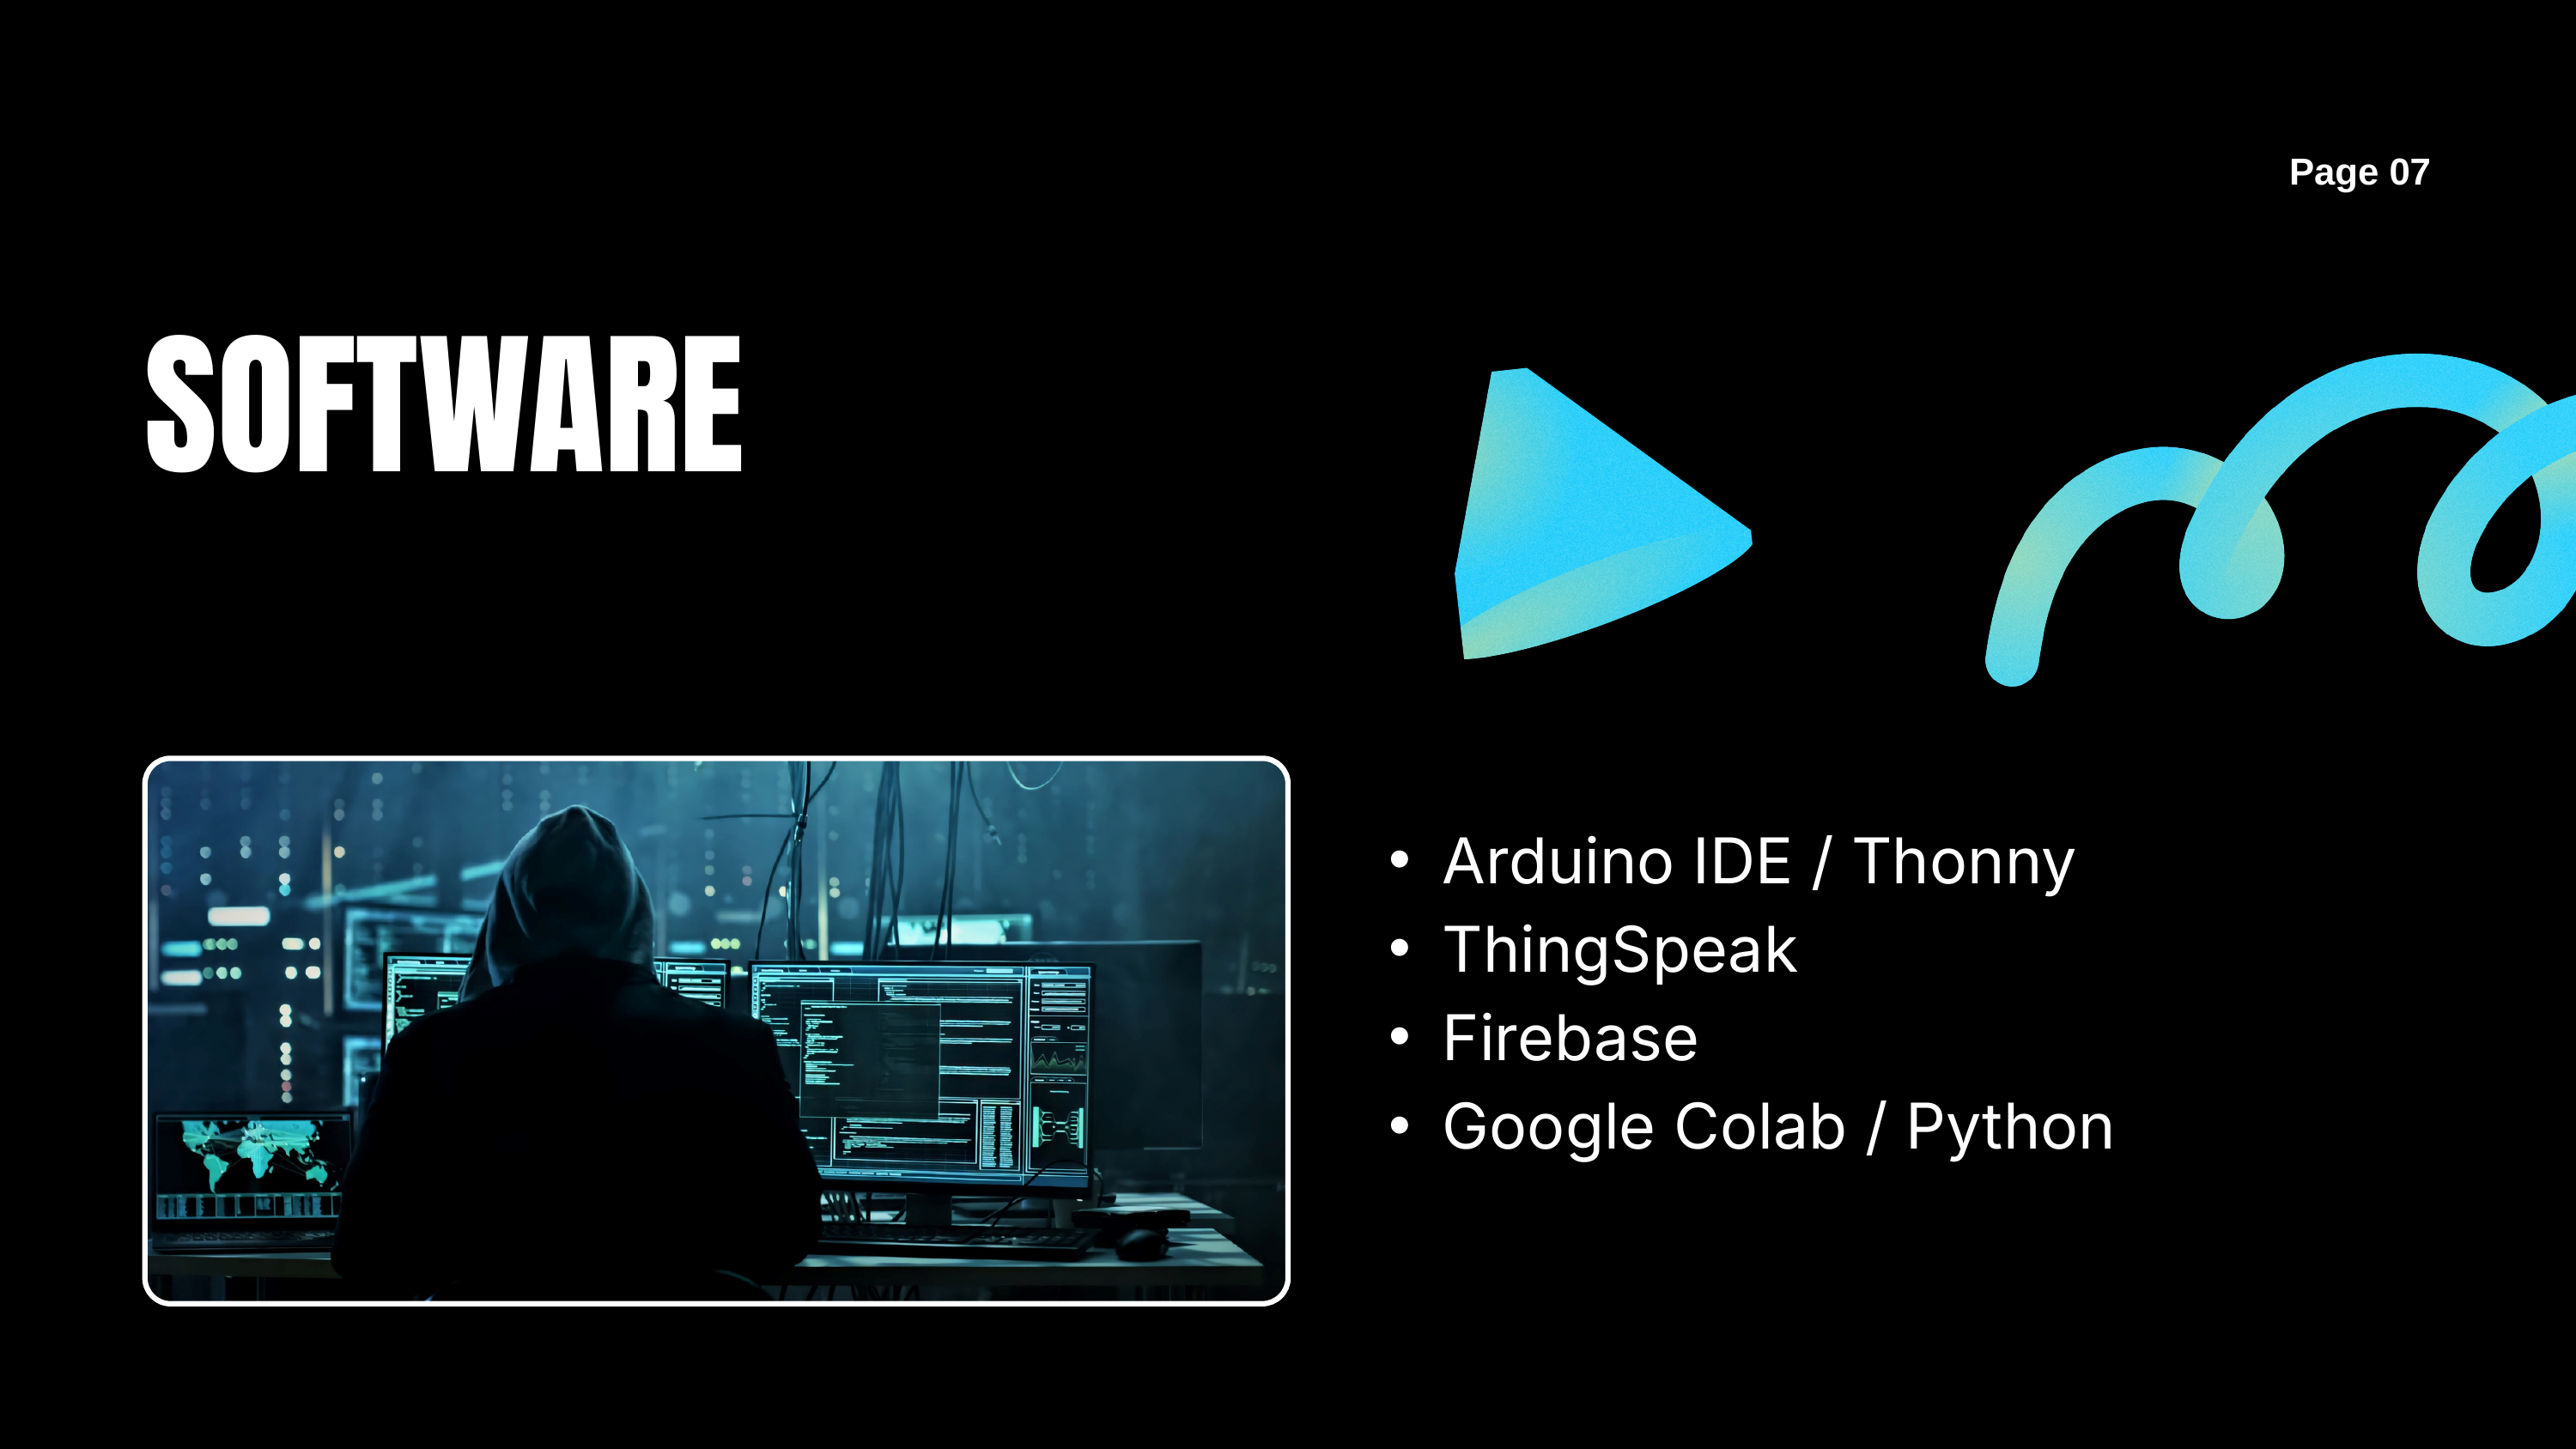

Page 07
SOFTWARE

Arduino IDE / Thonny
ThingSpeak
Firebase
Google Colab / Python